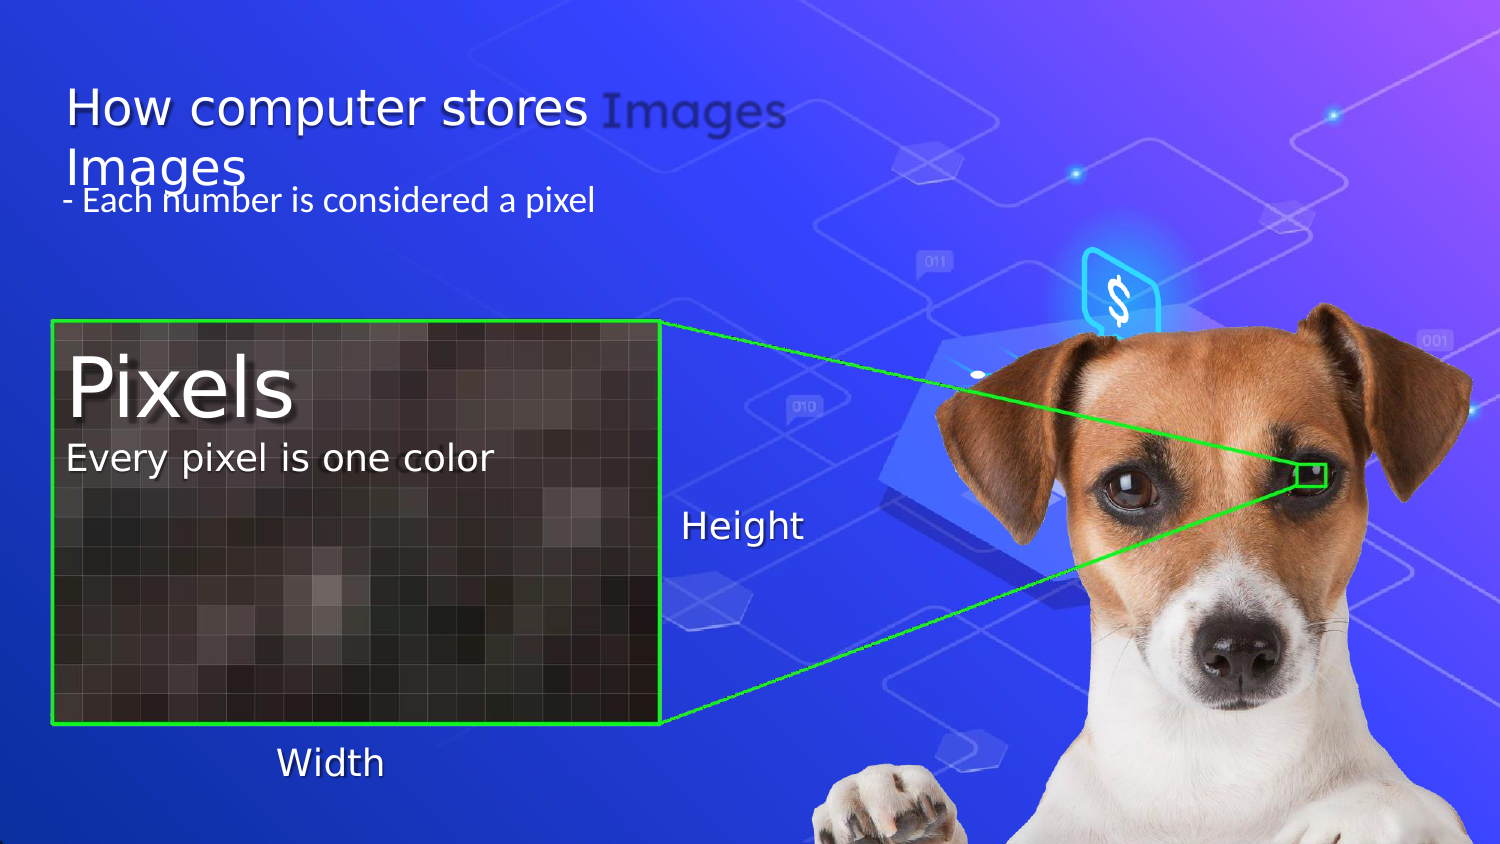

# How computer stores Images

- Each number is considered a pixel
Pixels
Every pixel is one color
Height

Width